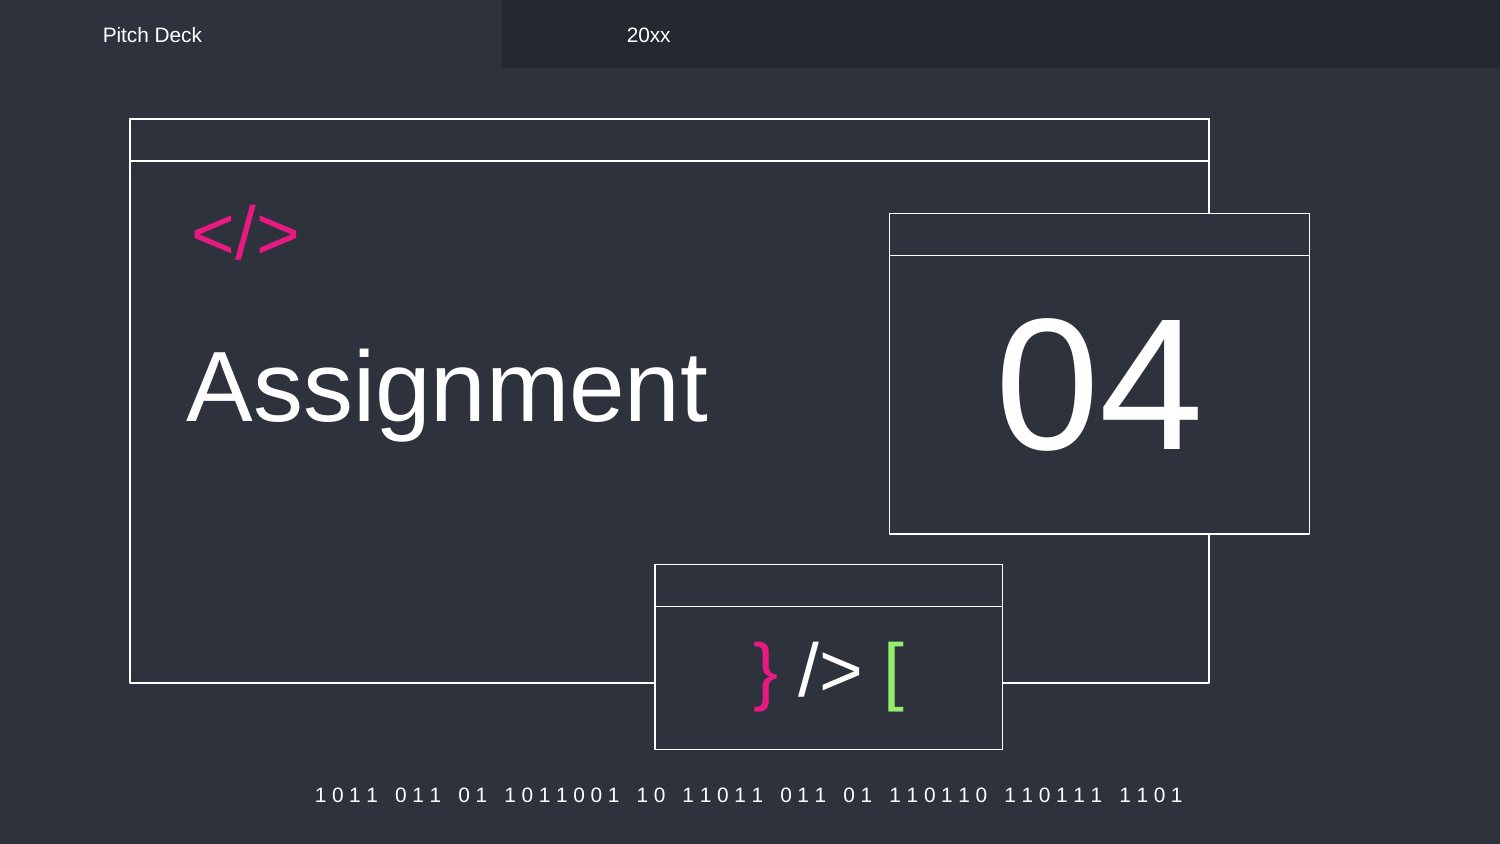

Pitch Deck
20xx

</>

04
# Assignment

} /> [